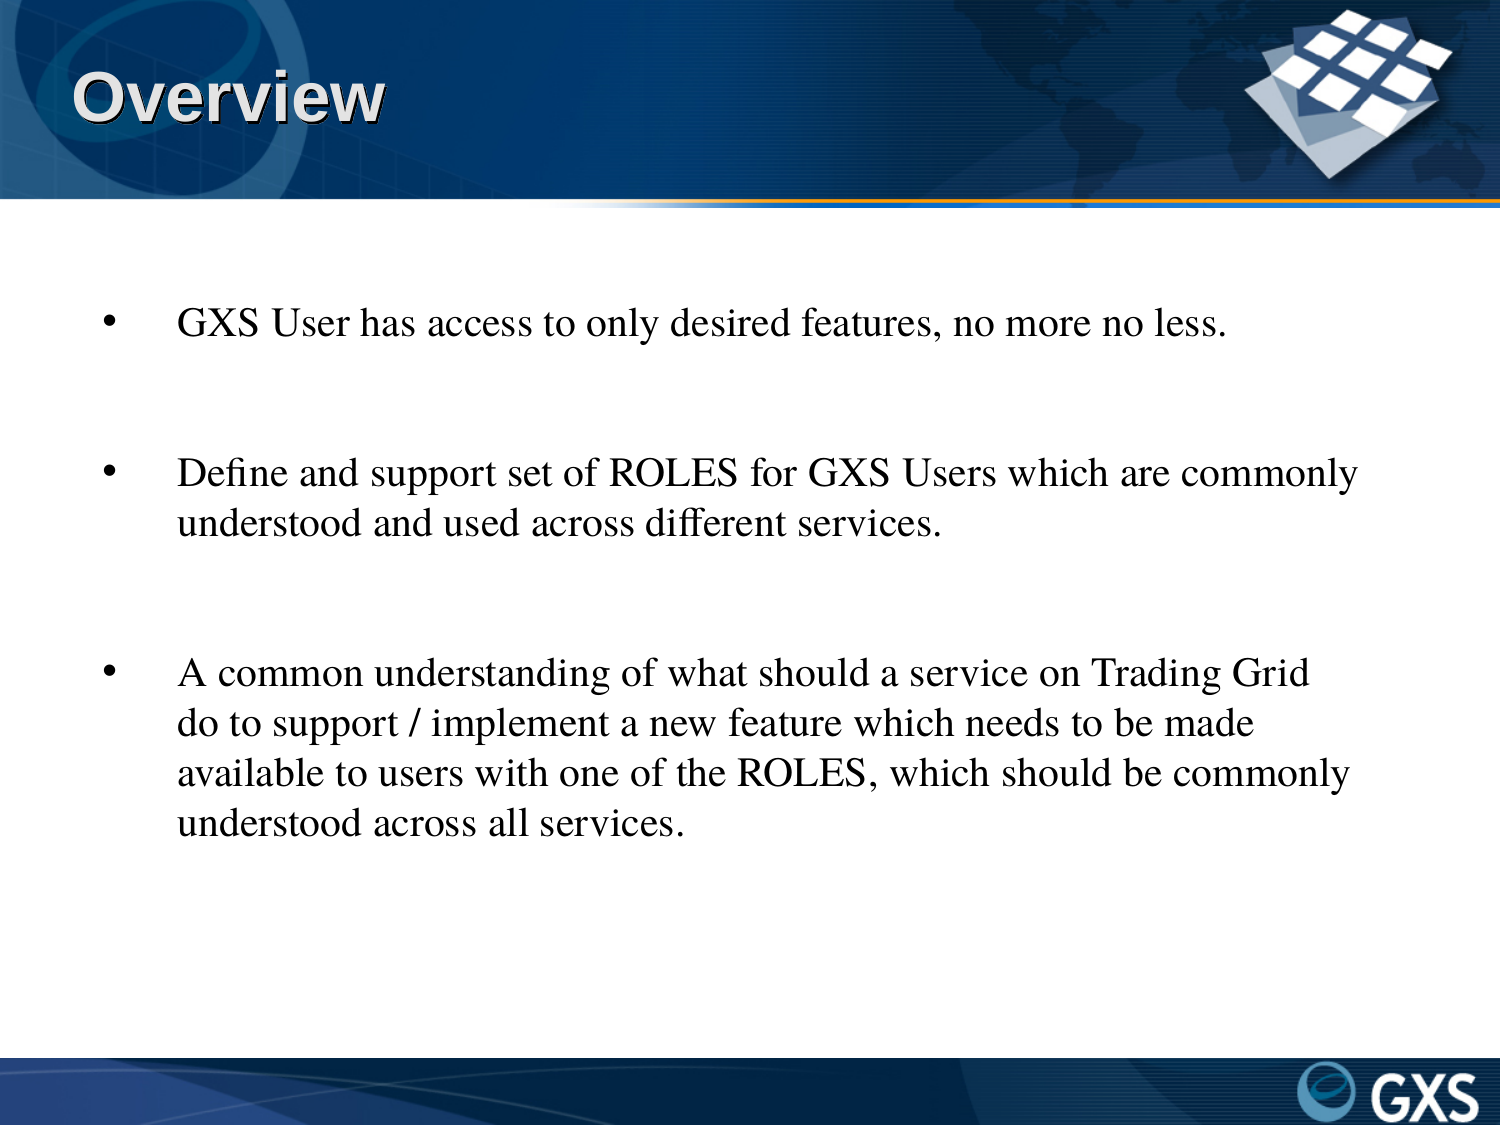

# Overview

GXS User has access to only desired features, no more no less.

Define and support set of ROLES for GXS Users which are commonly understood and used across different services.

A common understanding of what should a service on Trading Grid do to support / implement a new feature which needs to be made available to users with one of the ROLES, which should be commonly understood across all services.